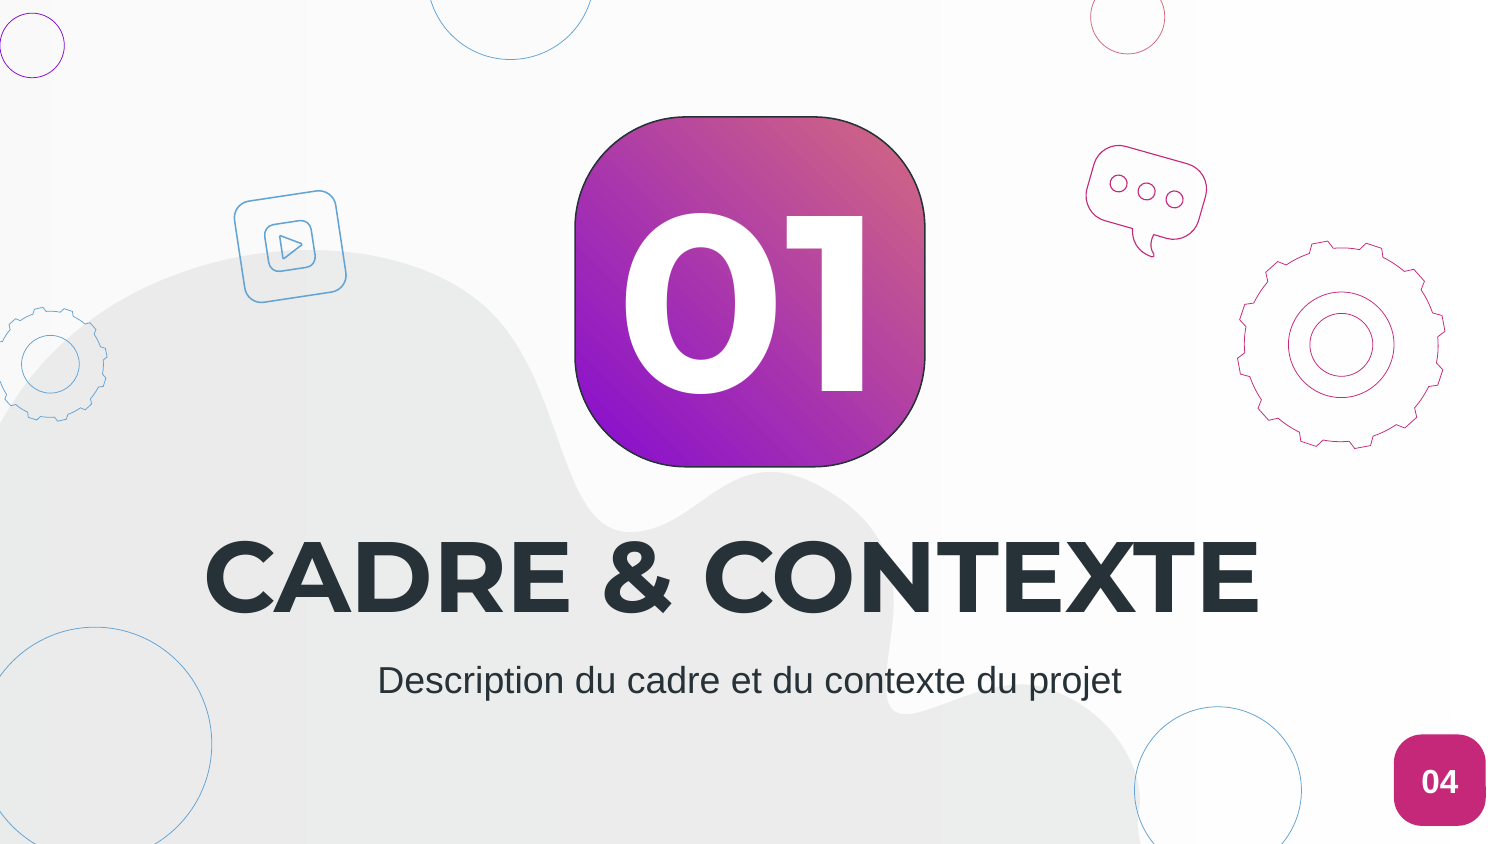

01

# CADRE & CONTEXTE
Description du cadre et du contexte du projet
04